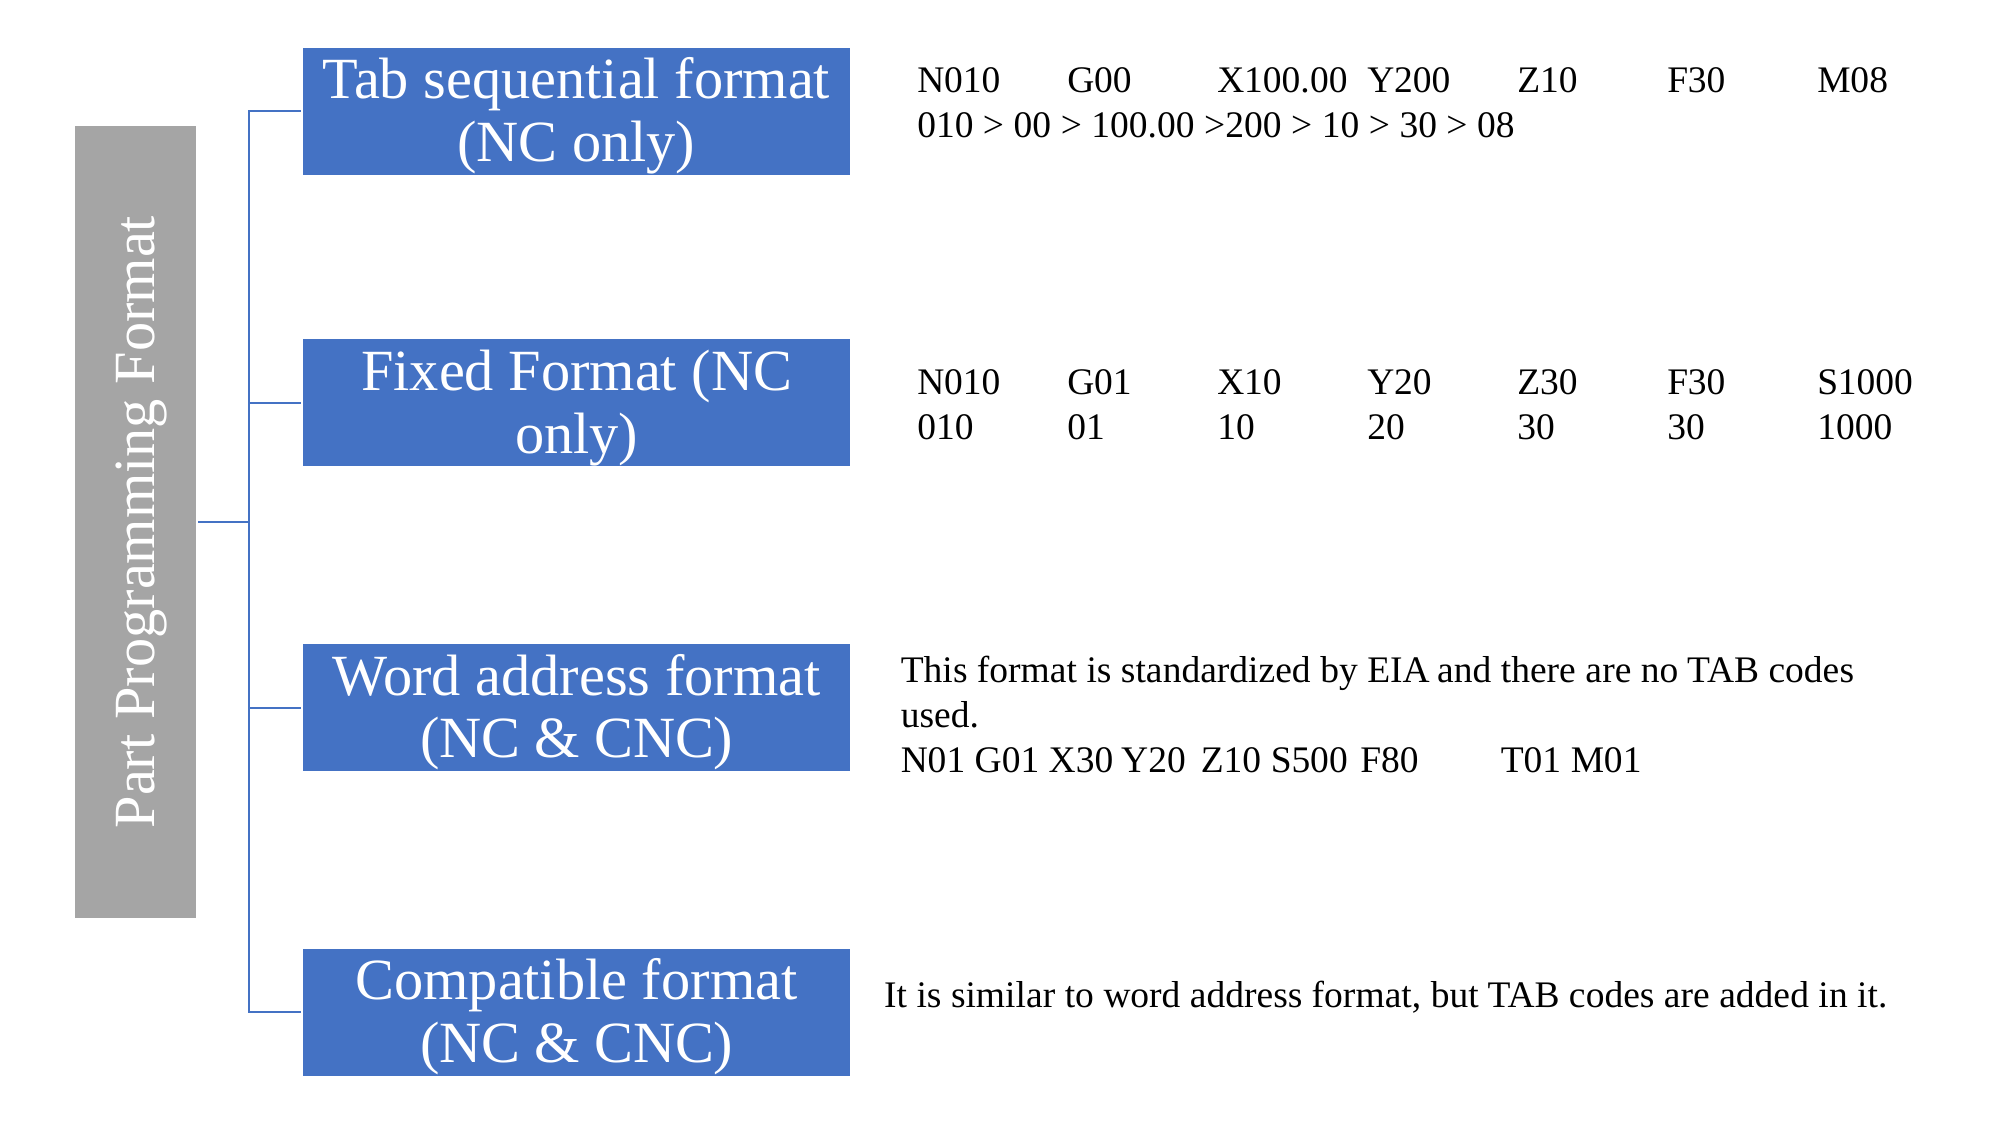

Part Programming Format
Tab sequential format (NC only)
Fixed Format (NC only)
Word address format (NC & CNC)
Compatible format (NC & CNC)
N010	G00	X100.00	Y200	Z10	F30	M08
010 > 00 > 100.00 >200 > 10 > 30 > 08
N010	G01	X10	Y20	Z30	F30	S1000
010	01	10	20	30	30	1000
This format is standardized by EIA and there are no TAB codes used.
N01 G01 X30 Y20	Z10 S500	 F80	T01 M01
It is similar to word address format, but TAB codes are added in it.